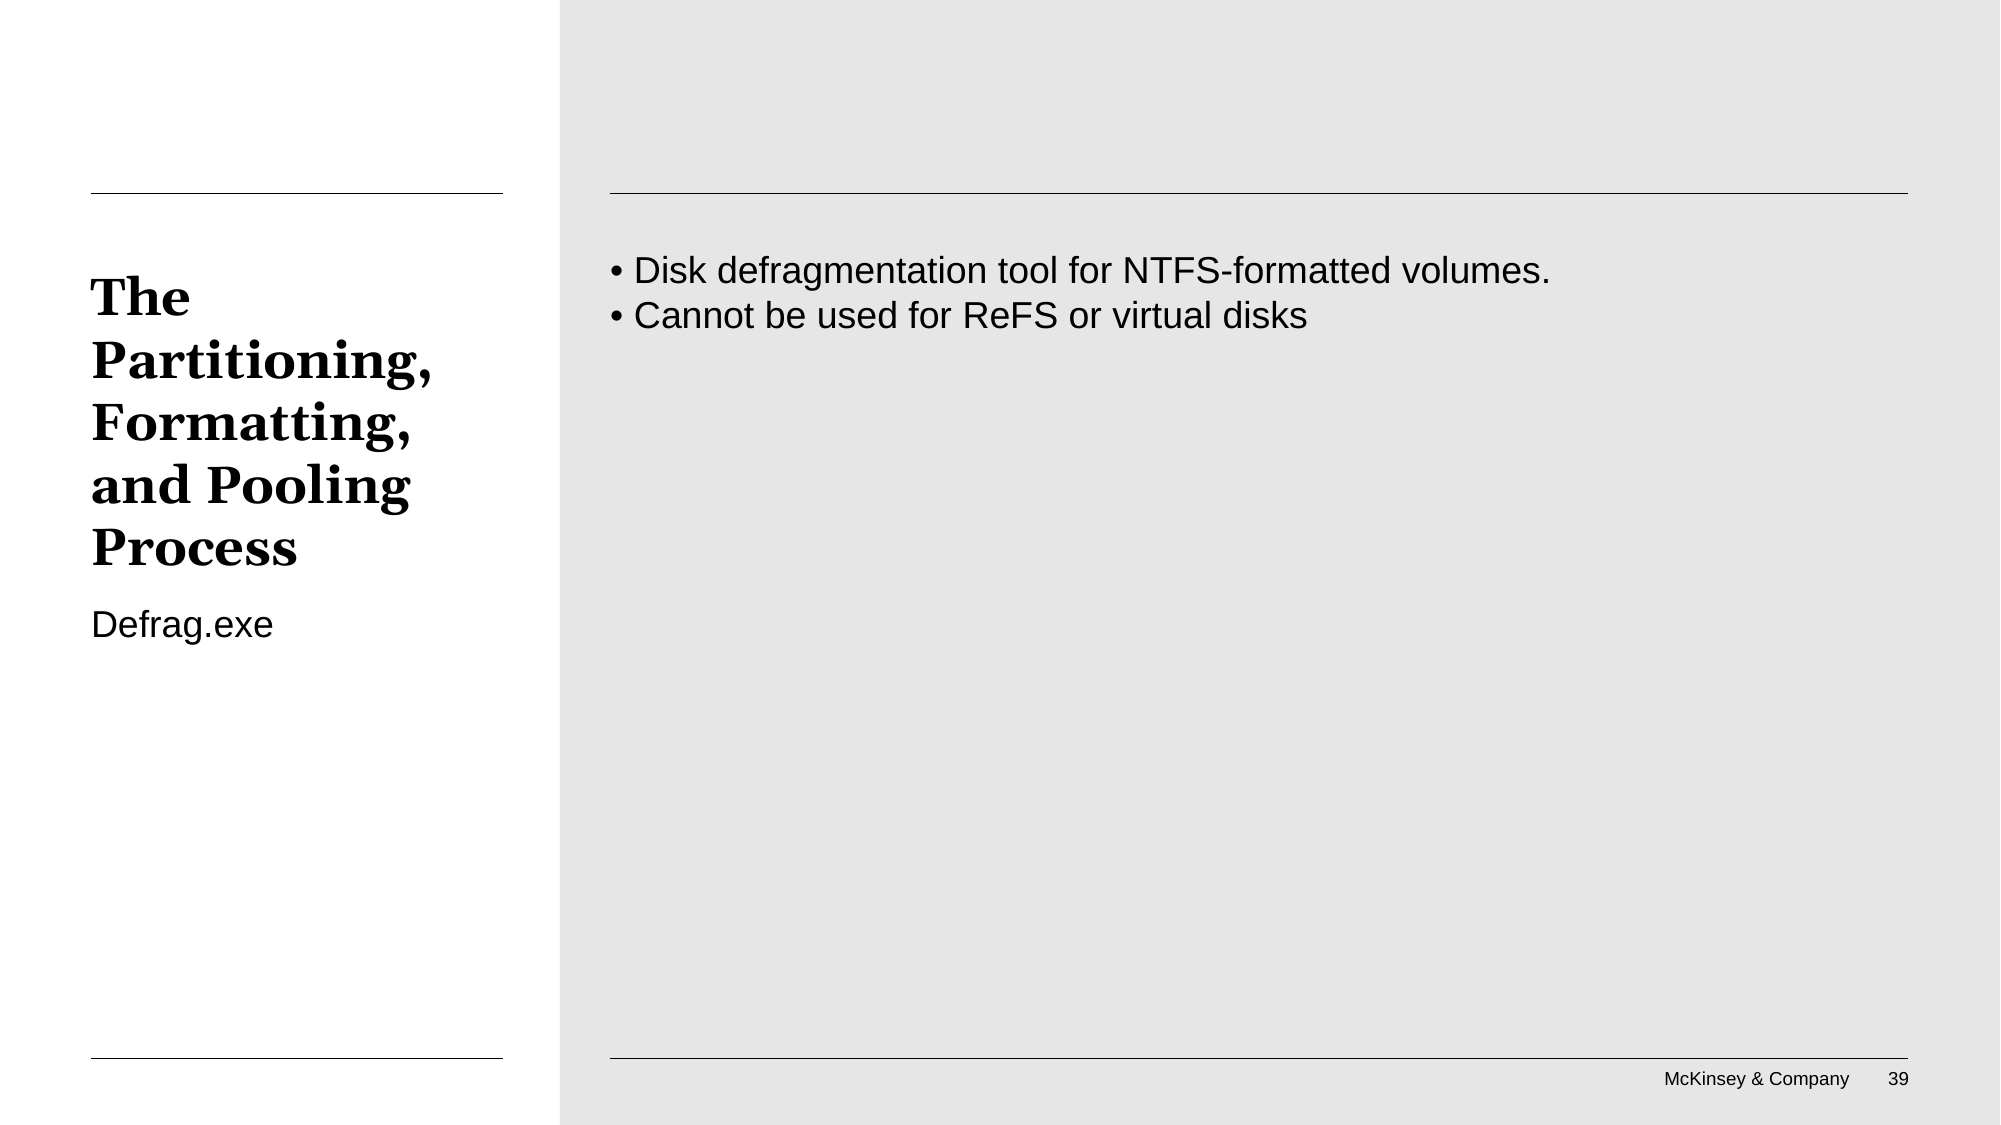

• Disk defragmentation tool for NTFS-formatted volumes.
• Cannot be used for ReFS or virtual disks
# The Partitioning, Formatting, and Pooling Process
Defrag.exe